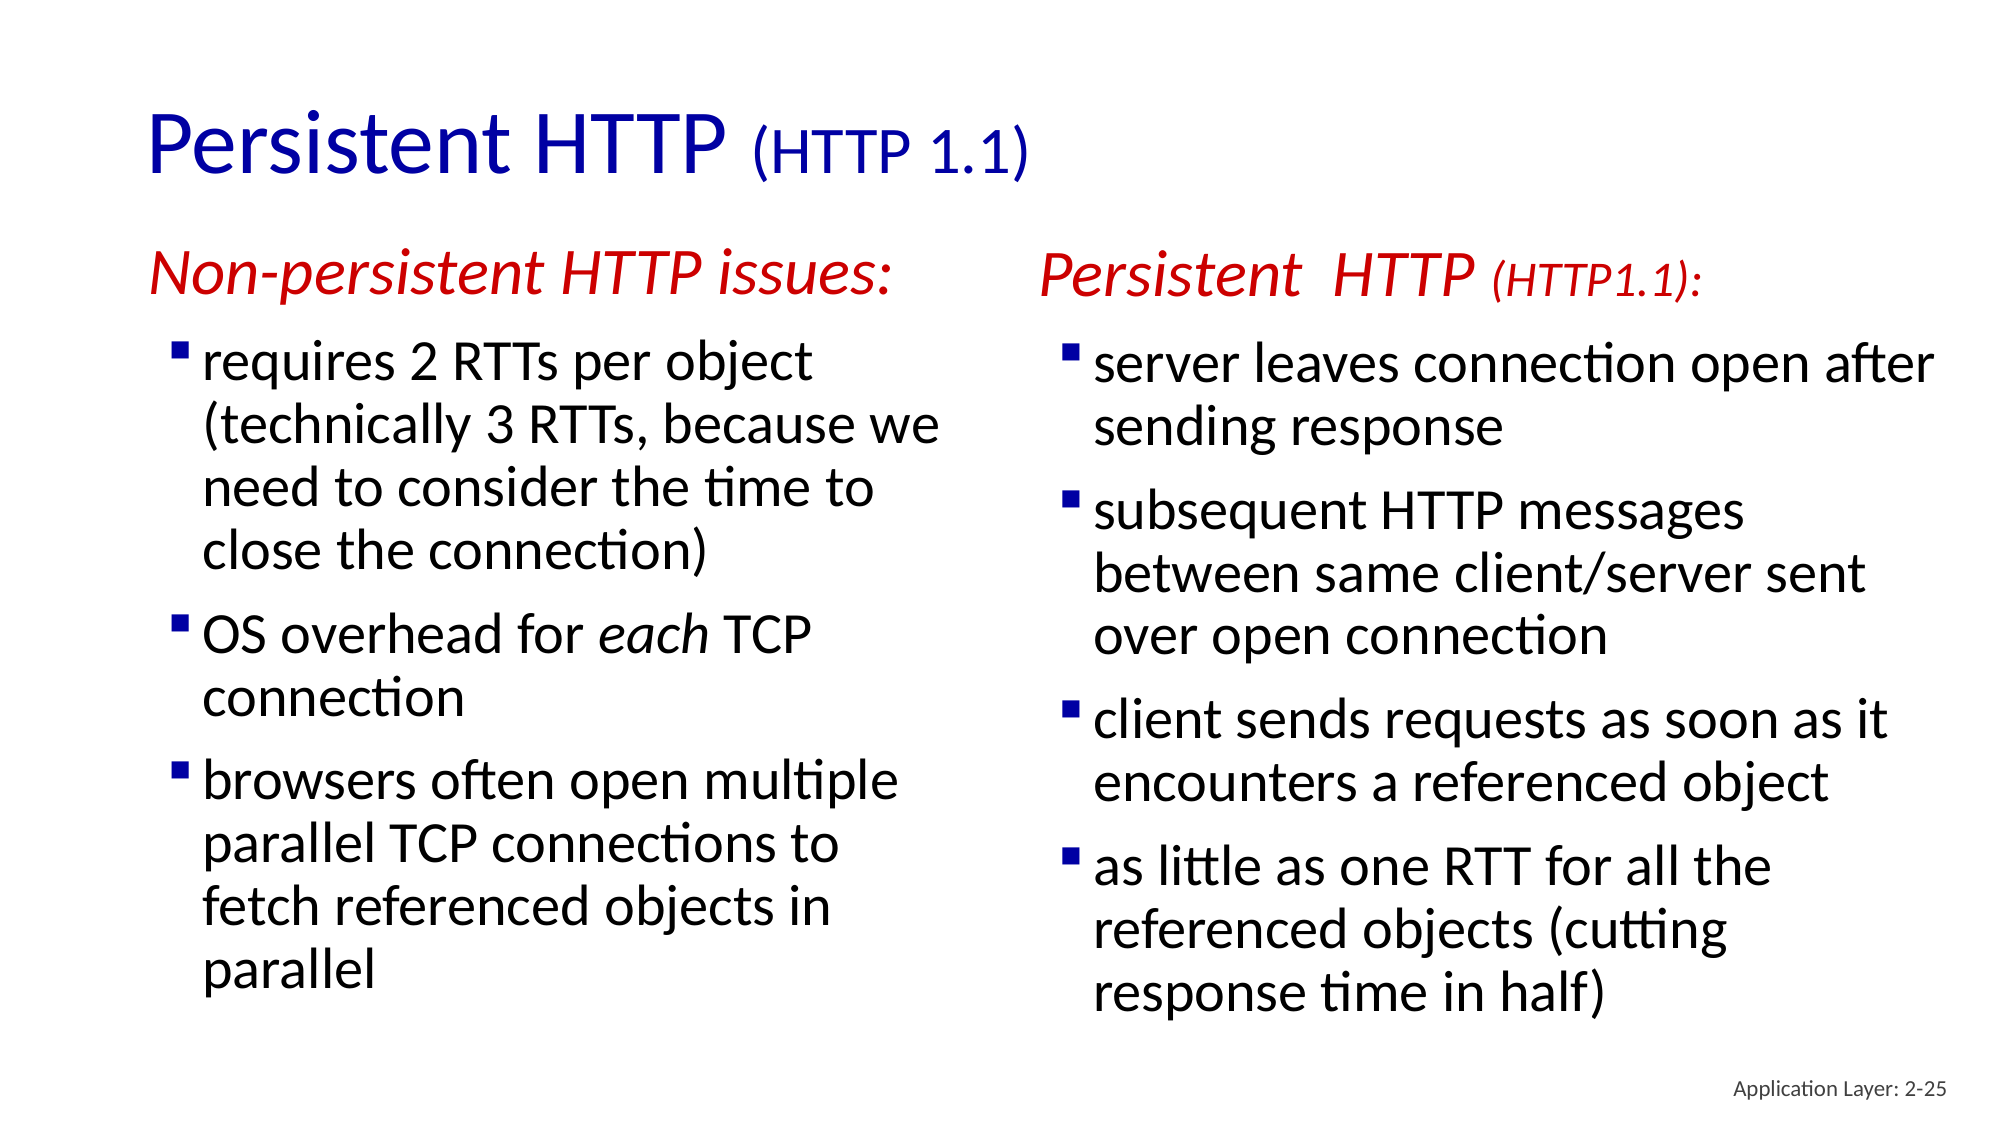

# Persistent HTTP (HTTP 1.1)
Non-persistent HTTP issues:
requires 2 RTTs per object (technically 3 RTTs, because we need to consider the time to close the connection)
OS overhead for each TCP connection
browsers often open multiple parallel TCP connections to fetch referenced objects in parallel

Persistent  HTTP (HTTP1.1):
server leaves connection open after sending response
subsequent HTTP messages  between same client/server sent over open connection
client sends requests as soon as it encounters a referenced object
as little as one RTT for all the referenced objects (cutting response time in half)
Application Layer: 2-25